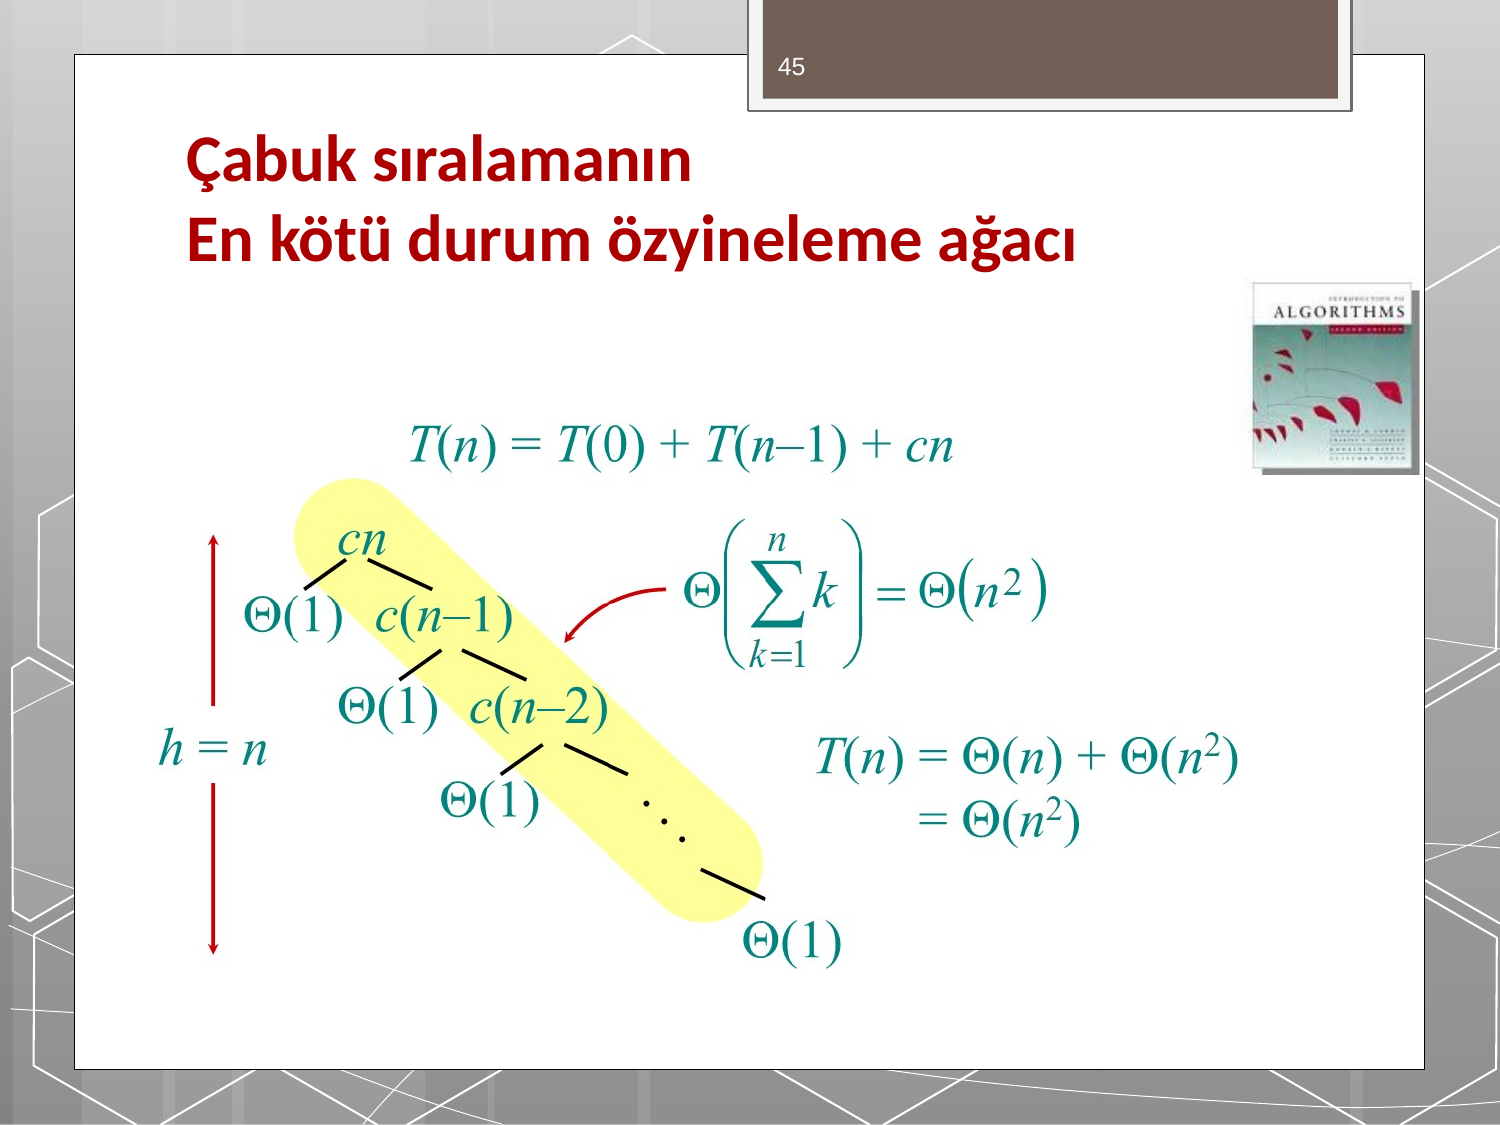

45
# Çabuk sıralamanın
En kötü durum özyineleme ağacı